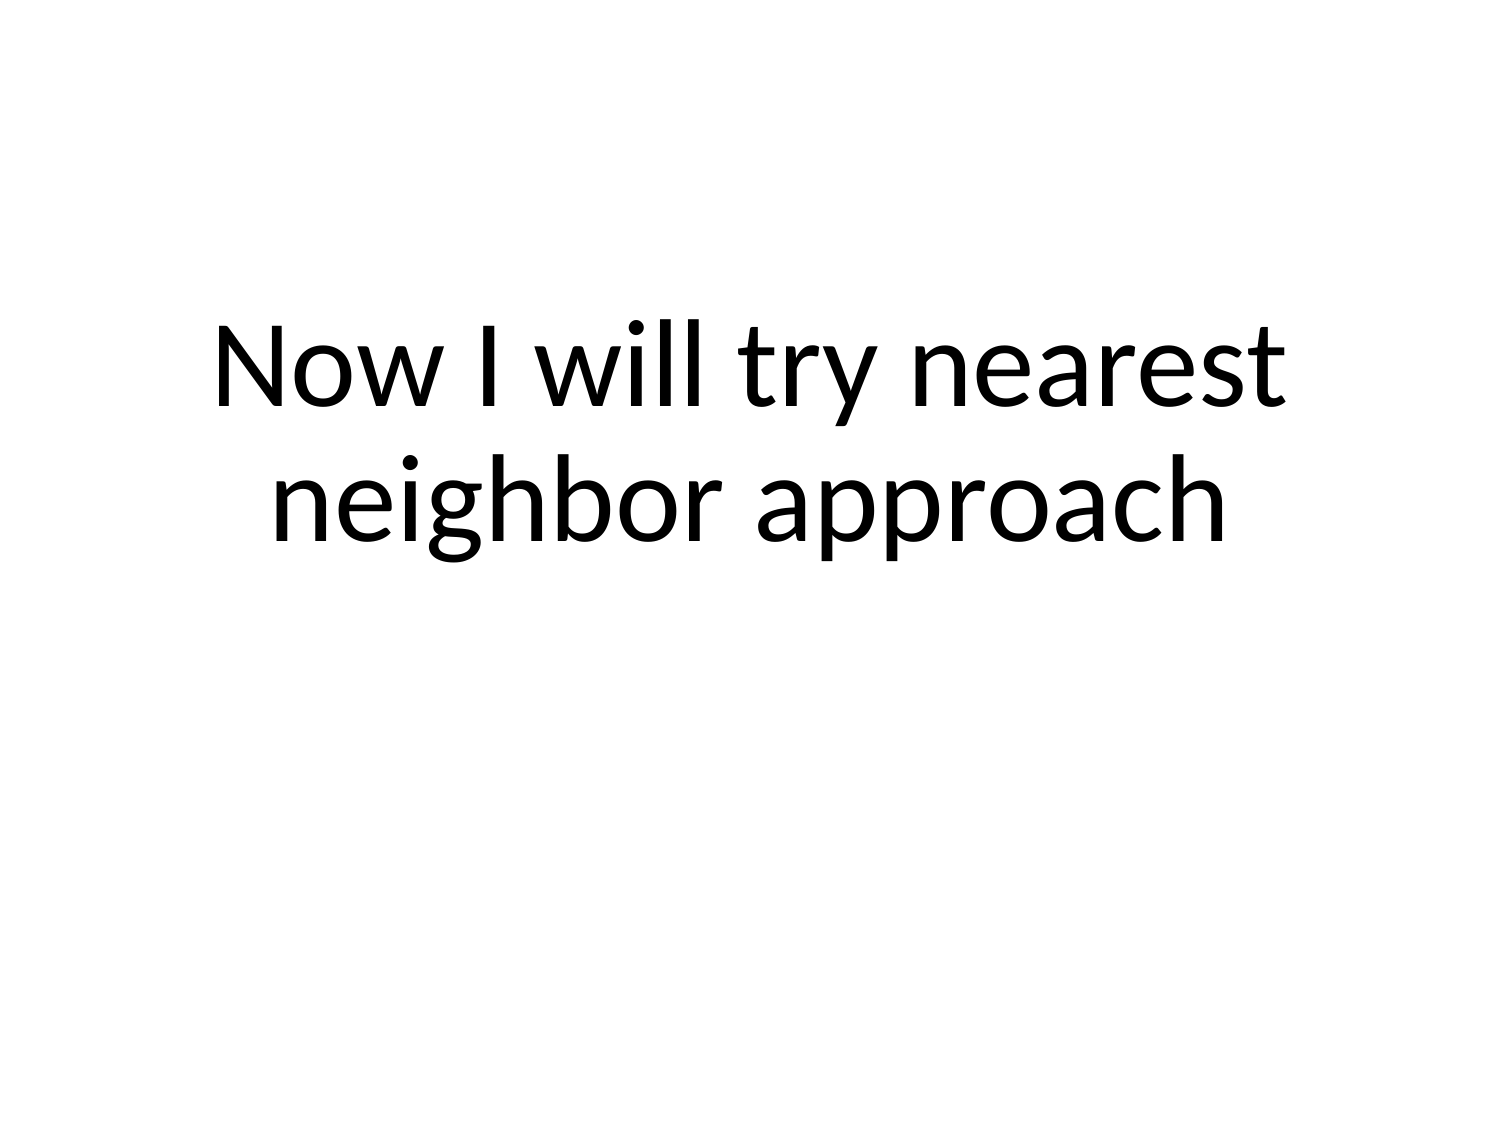

# Now I will try nearest neighbor approach